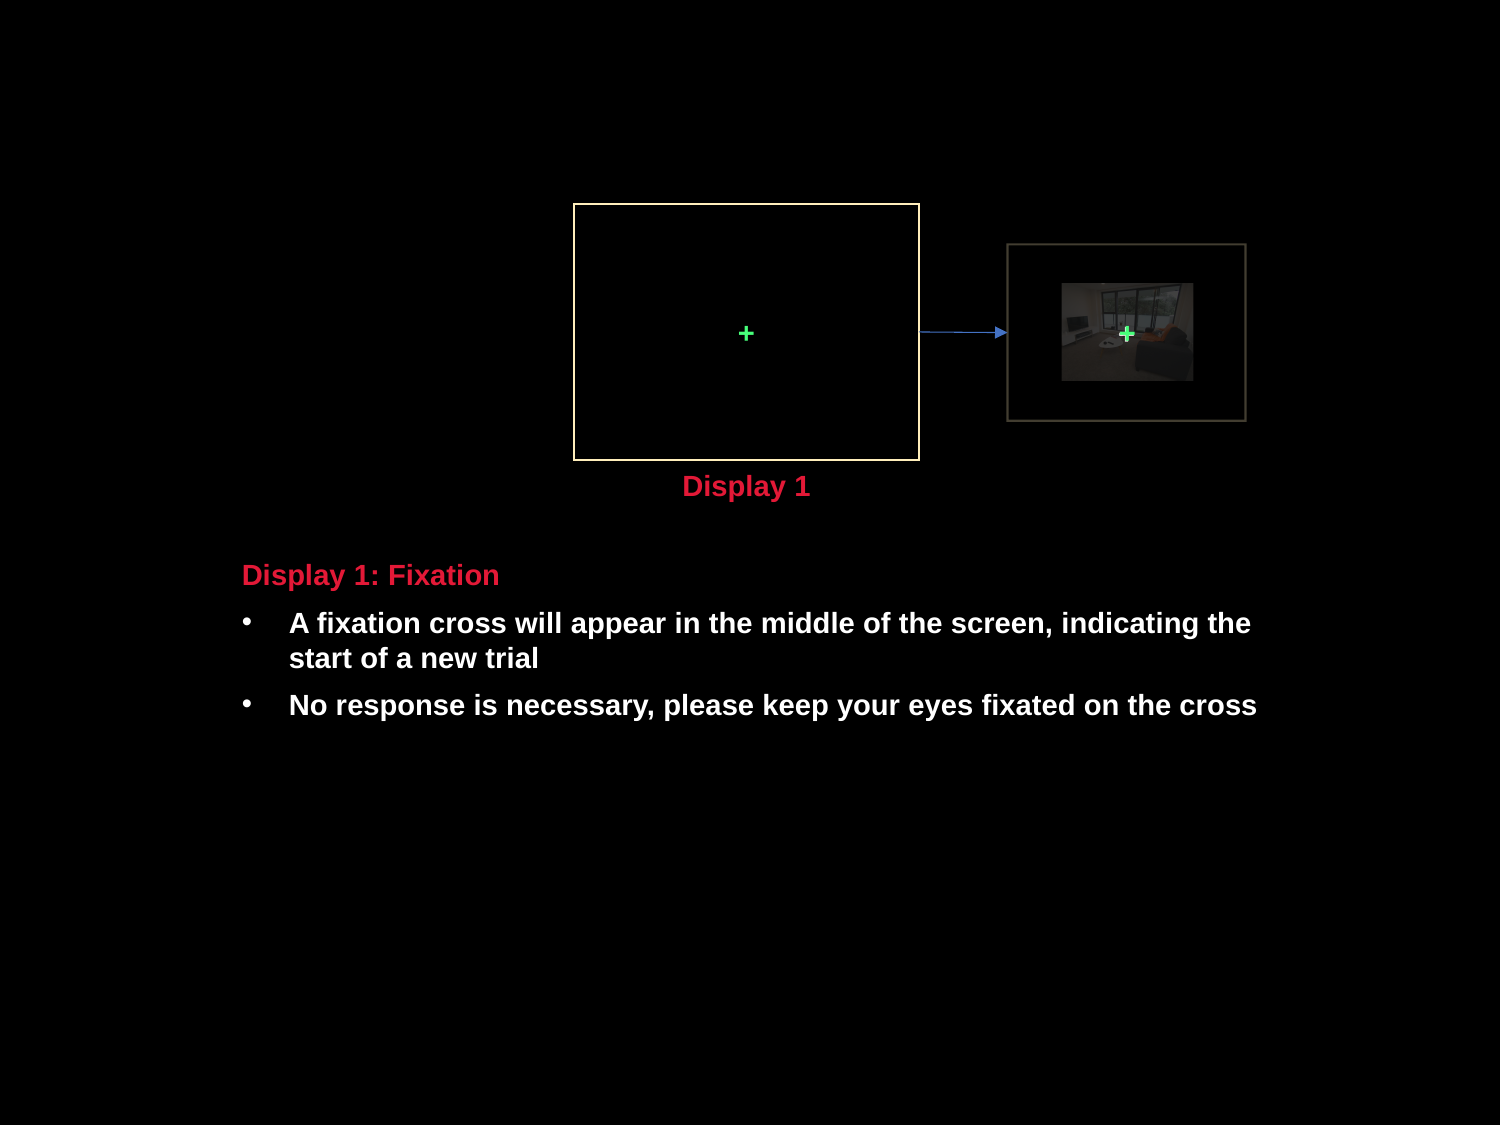

+
+
+
Display 1
Display 1: Fixation
A fixation cross will appear in the middle of the screen, indicating the start of a new trial
No response is necessary, please keep your eyes fixated on the cross